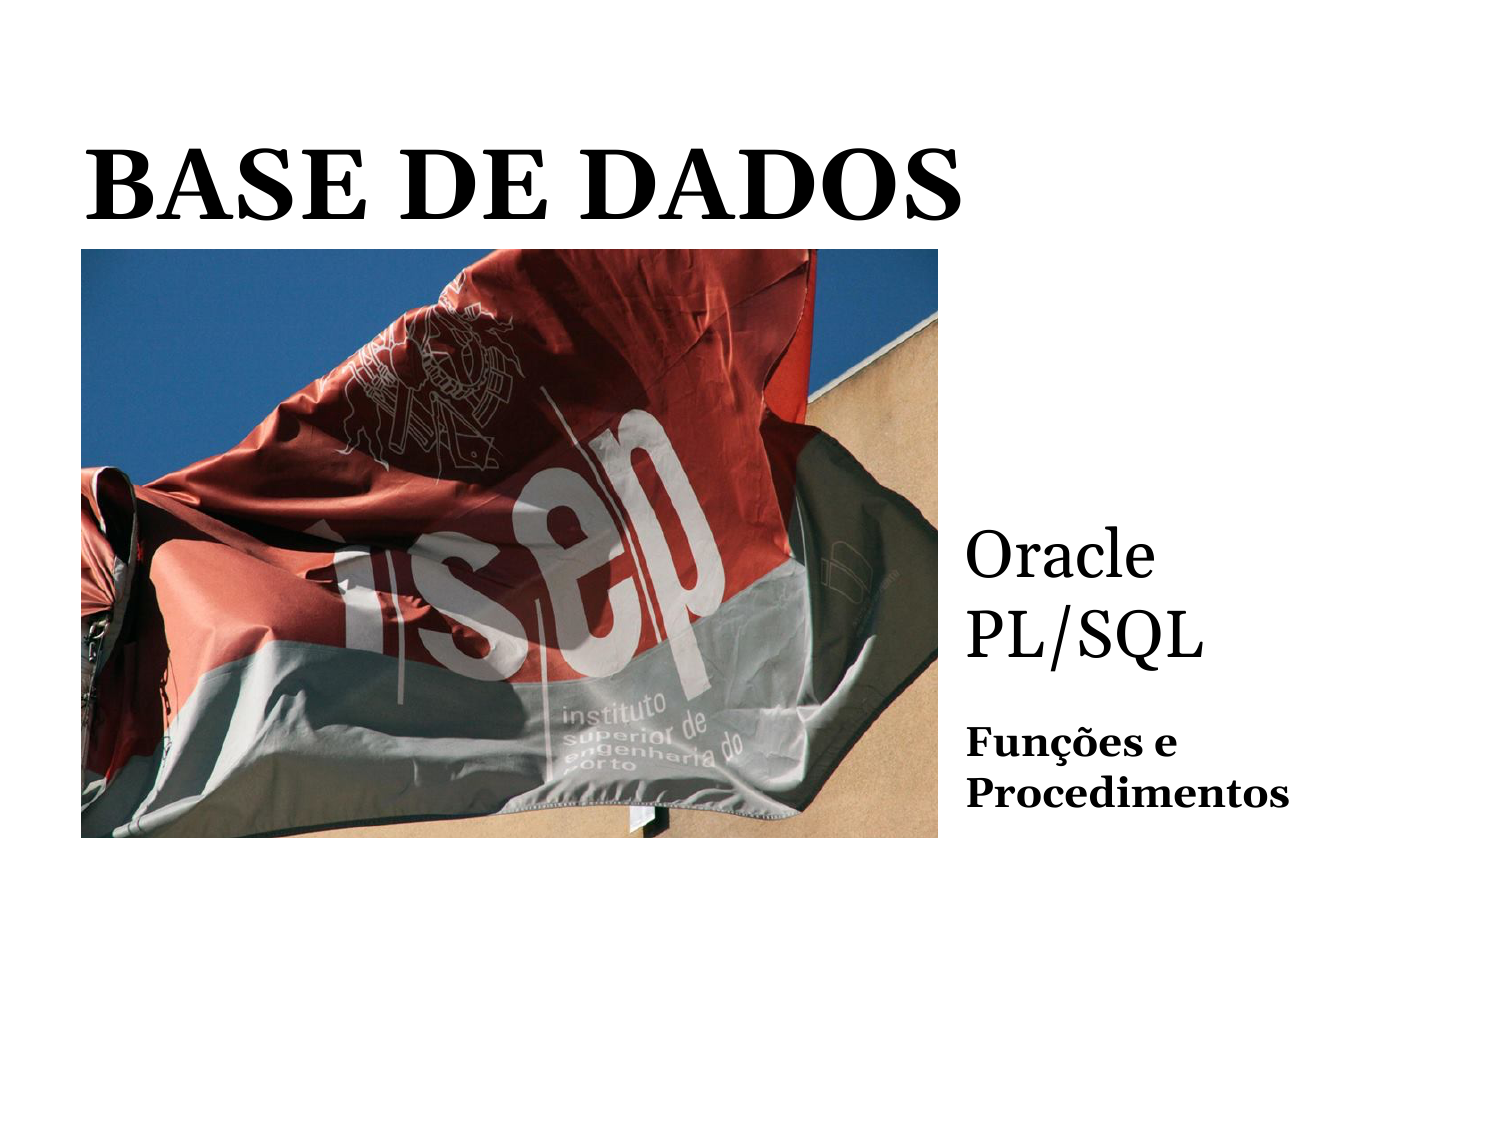

# BASE DE DADOS
BASE DE DADOS
Oracle
PL/SQL

Funções e Procedimentos